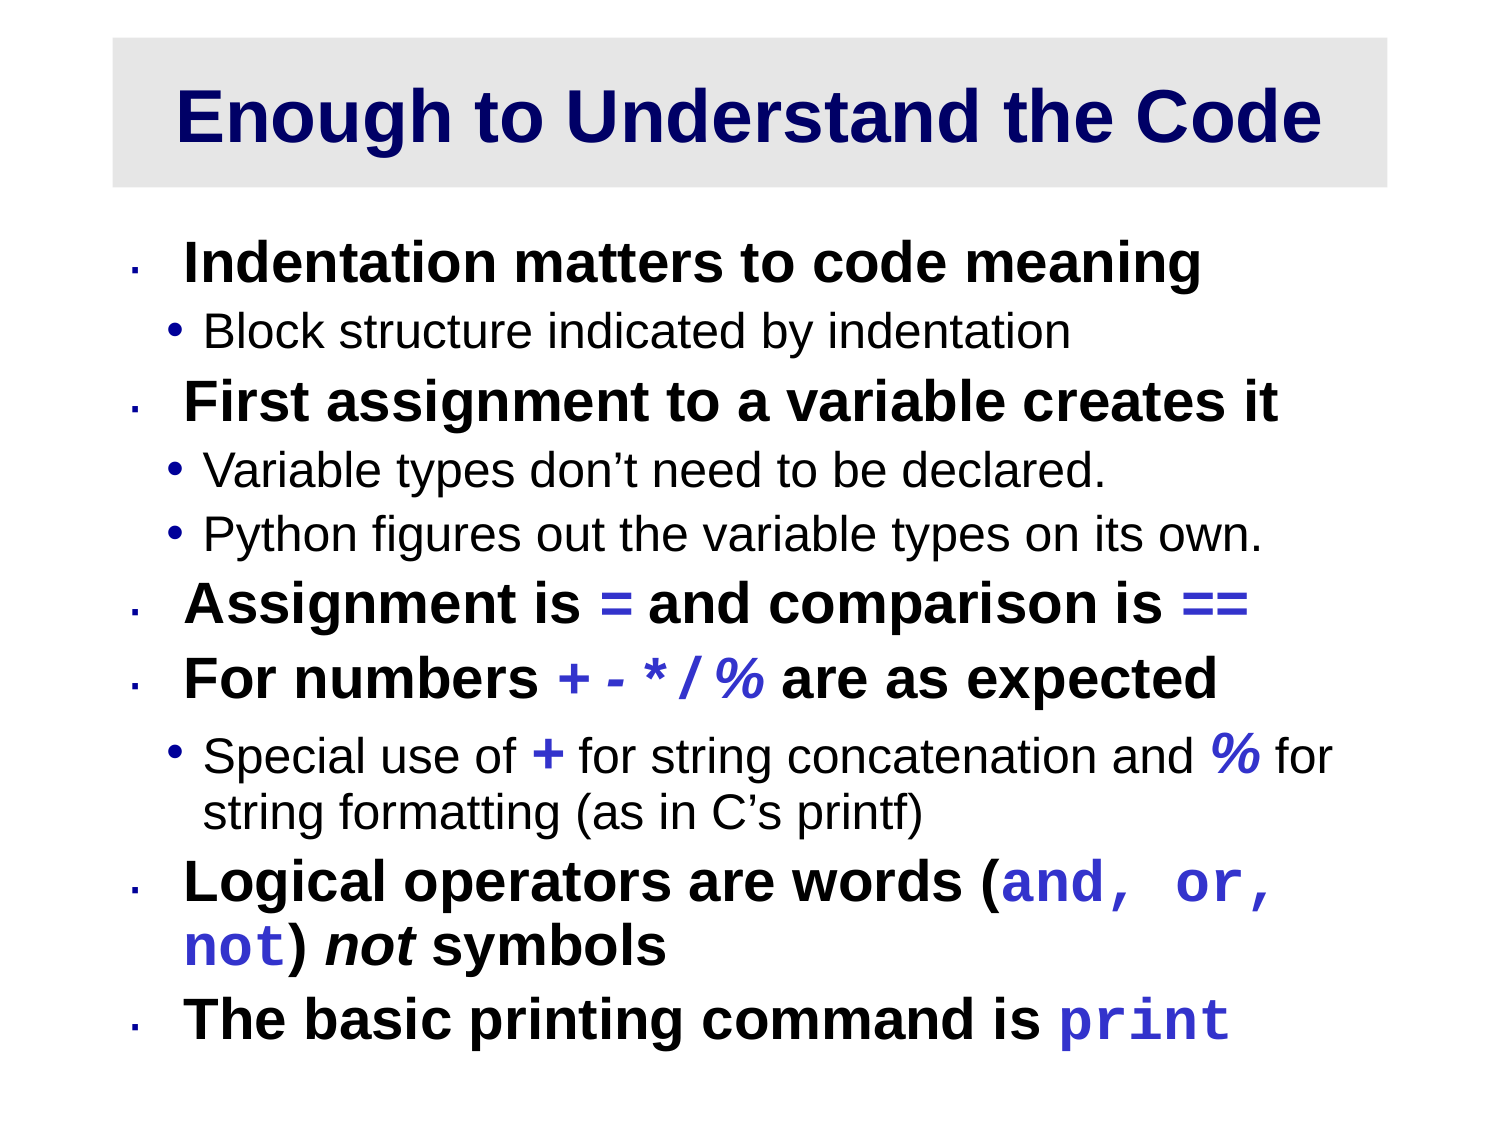

# Enough to Understand the Code
Indentation matters to code meaning
Block structure indicated by indentation
First assignment to a variable creates it
Variable types don’t need to be declared.
Python figures out the variable types on its own.
Assignment is = and comparison is ==
For numbers + - * / % are as expected
Special use of + for string concatenation and % for string formatting (as in C’s printf)
Logical operators are words (and, or, not) not symbols
The basic printing command is print